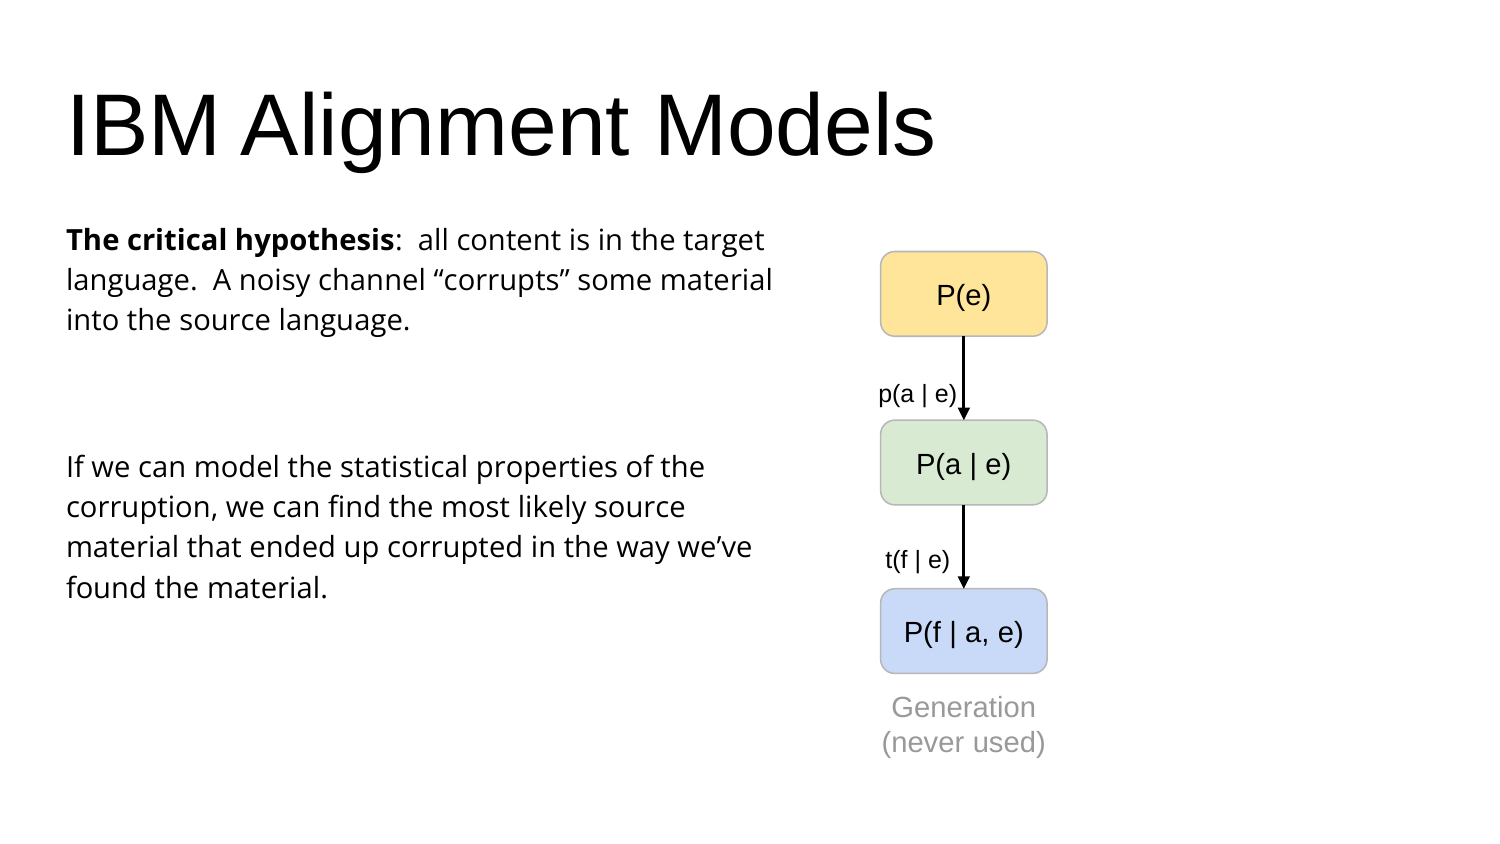

# IBM Alignment Models
The critical hypothesis:  all content is in the target language.  A noisy channel “corrupts” some material into the source language.

If we can model the statistical properties of the corruption, we can find the most likely source material that ended up corrupted in the way we’ve found the material.
P(e)
P(a | e)
P(f | a, e)
p(a | e)
t(f | e)
Generation
(never used)